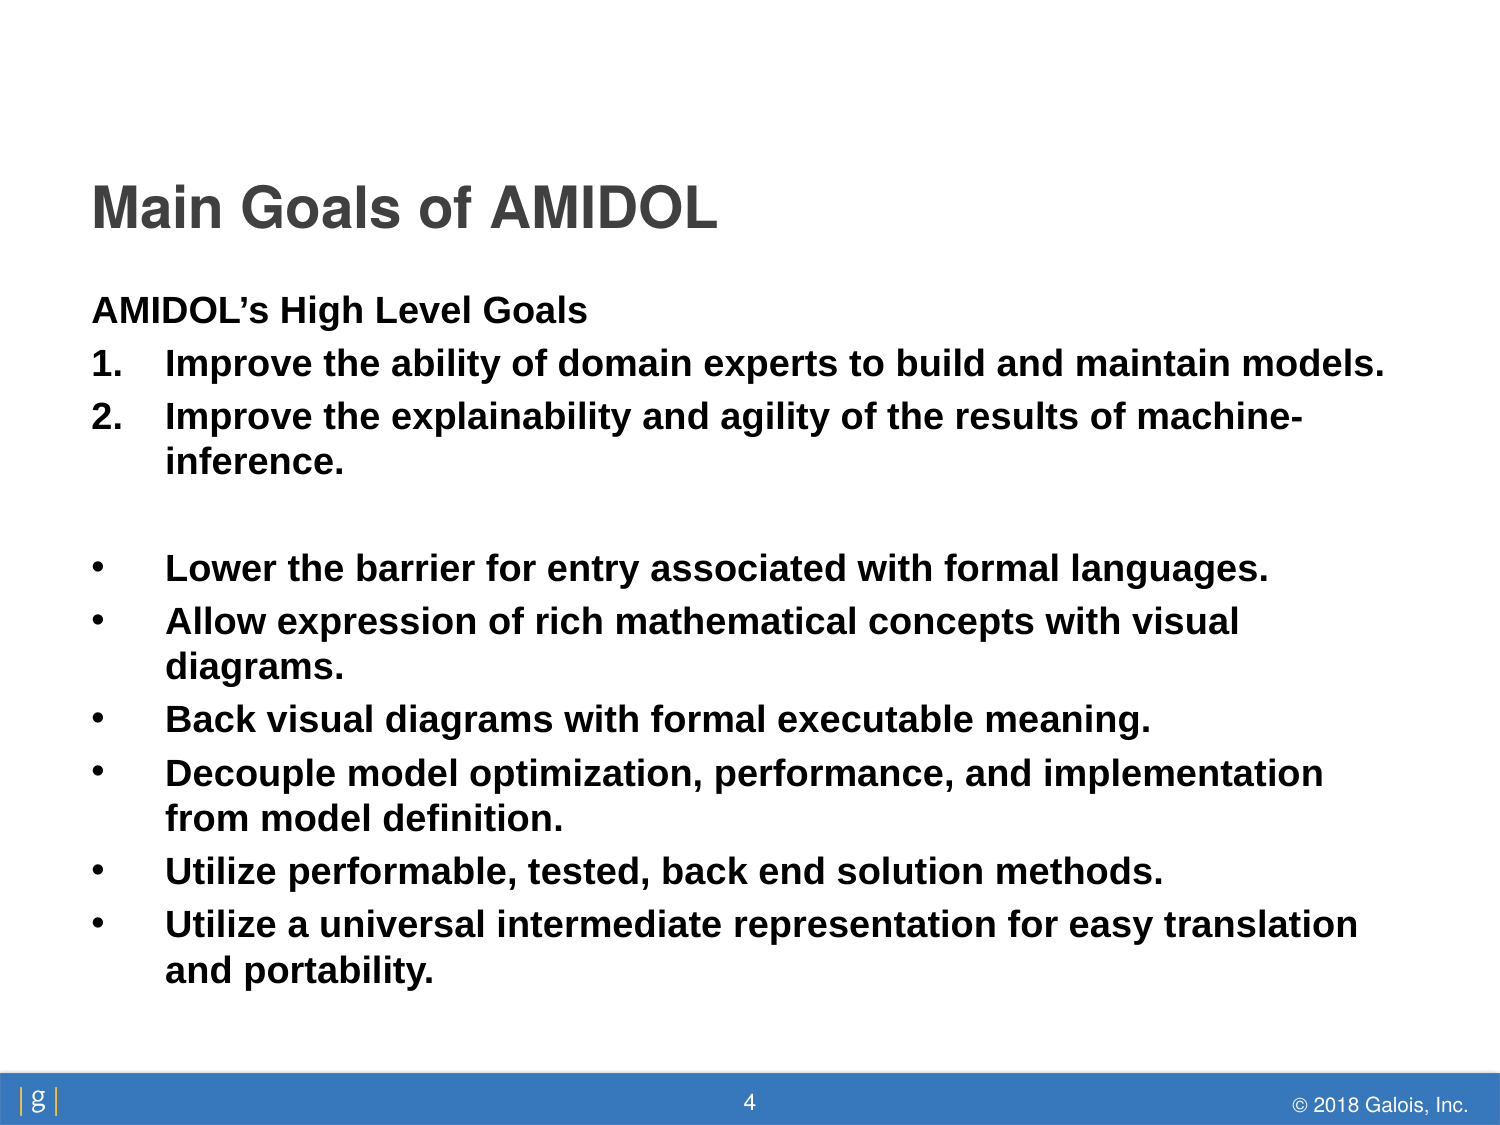

# Main Goals of AMIDOL
AMIDOL’s High Level Goals
Improve the ability of domain experts to build and maintain models.
Improve the explainability and agility of the results of machine-inference.

Lower the barrier for entry associated with formal languages.
Allow expression of rich mathematical concepts with visual diagrams.
Back visual diagrams with formal executable meaning.
Decouple model optimization, performance, and implementation from model definition.
Utilize performable, tested, back end solution methods.
Utilize a universal intermediate representation for easy translation and portability.